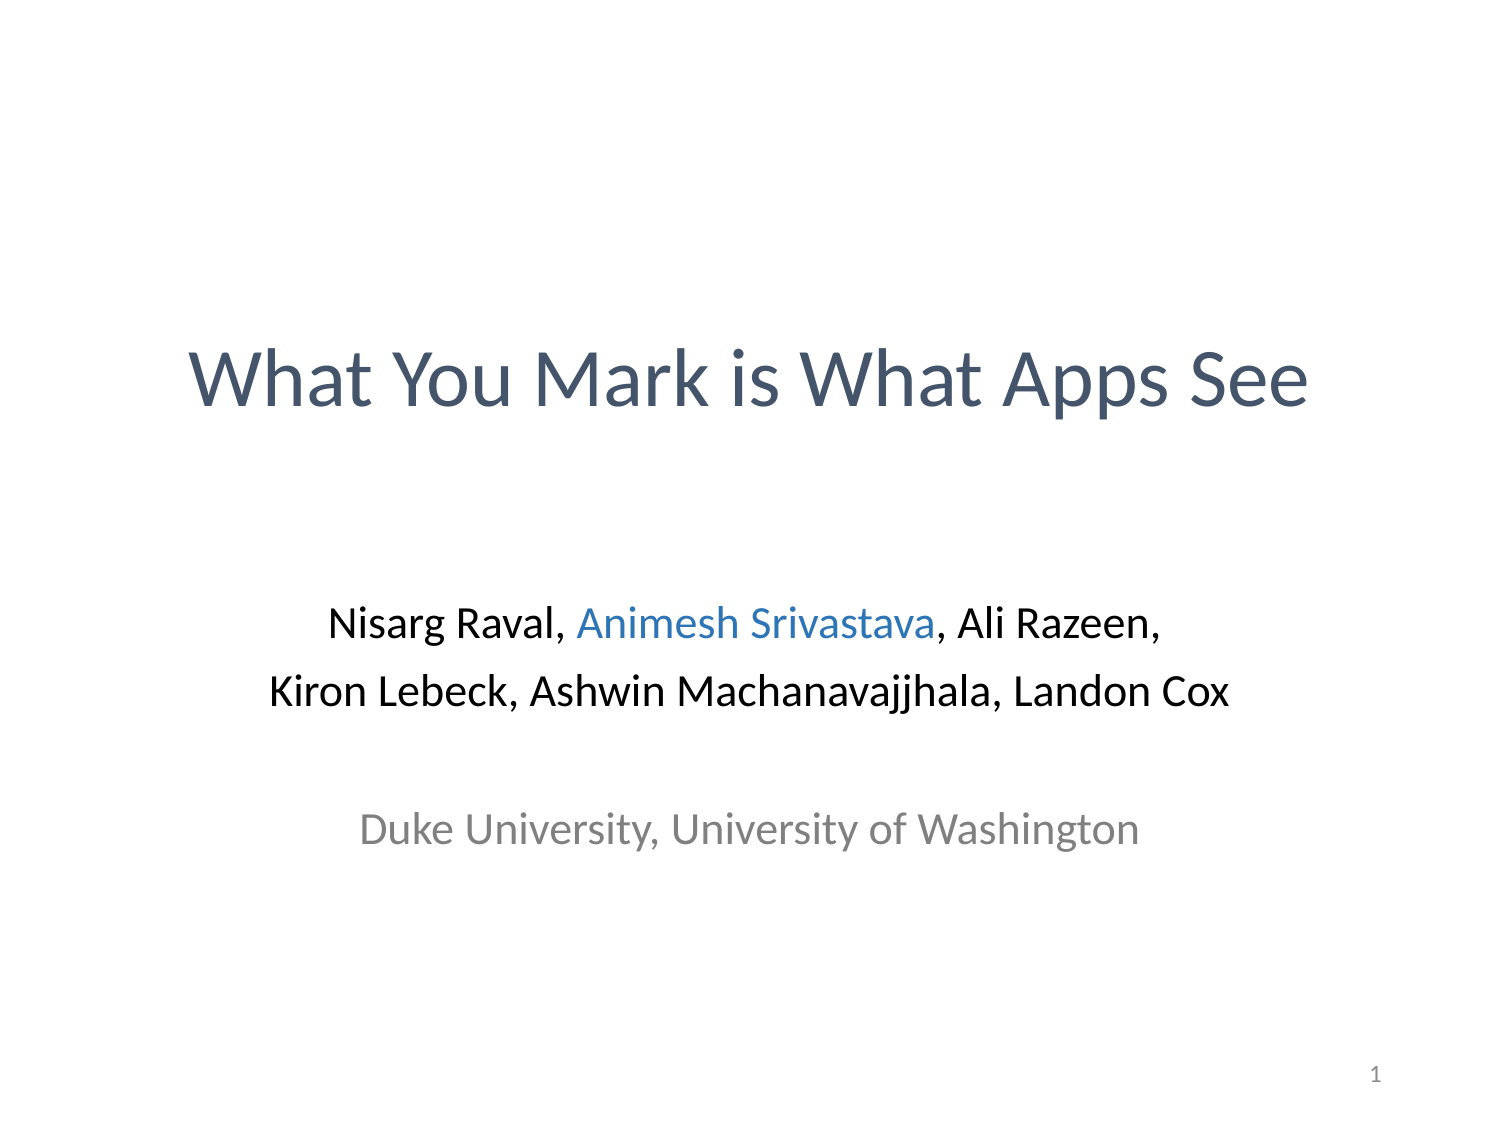

# What You Mark is What Apps See
Nisarg Raval, Animesh Srivastava, Ali Razeen,
Kiron Lebeck, Ashwin Machanavajjhala, Landon Cox

Duke University, University of Washington
1